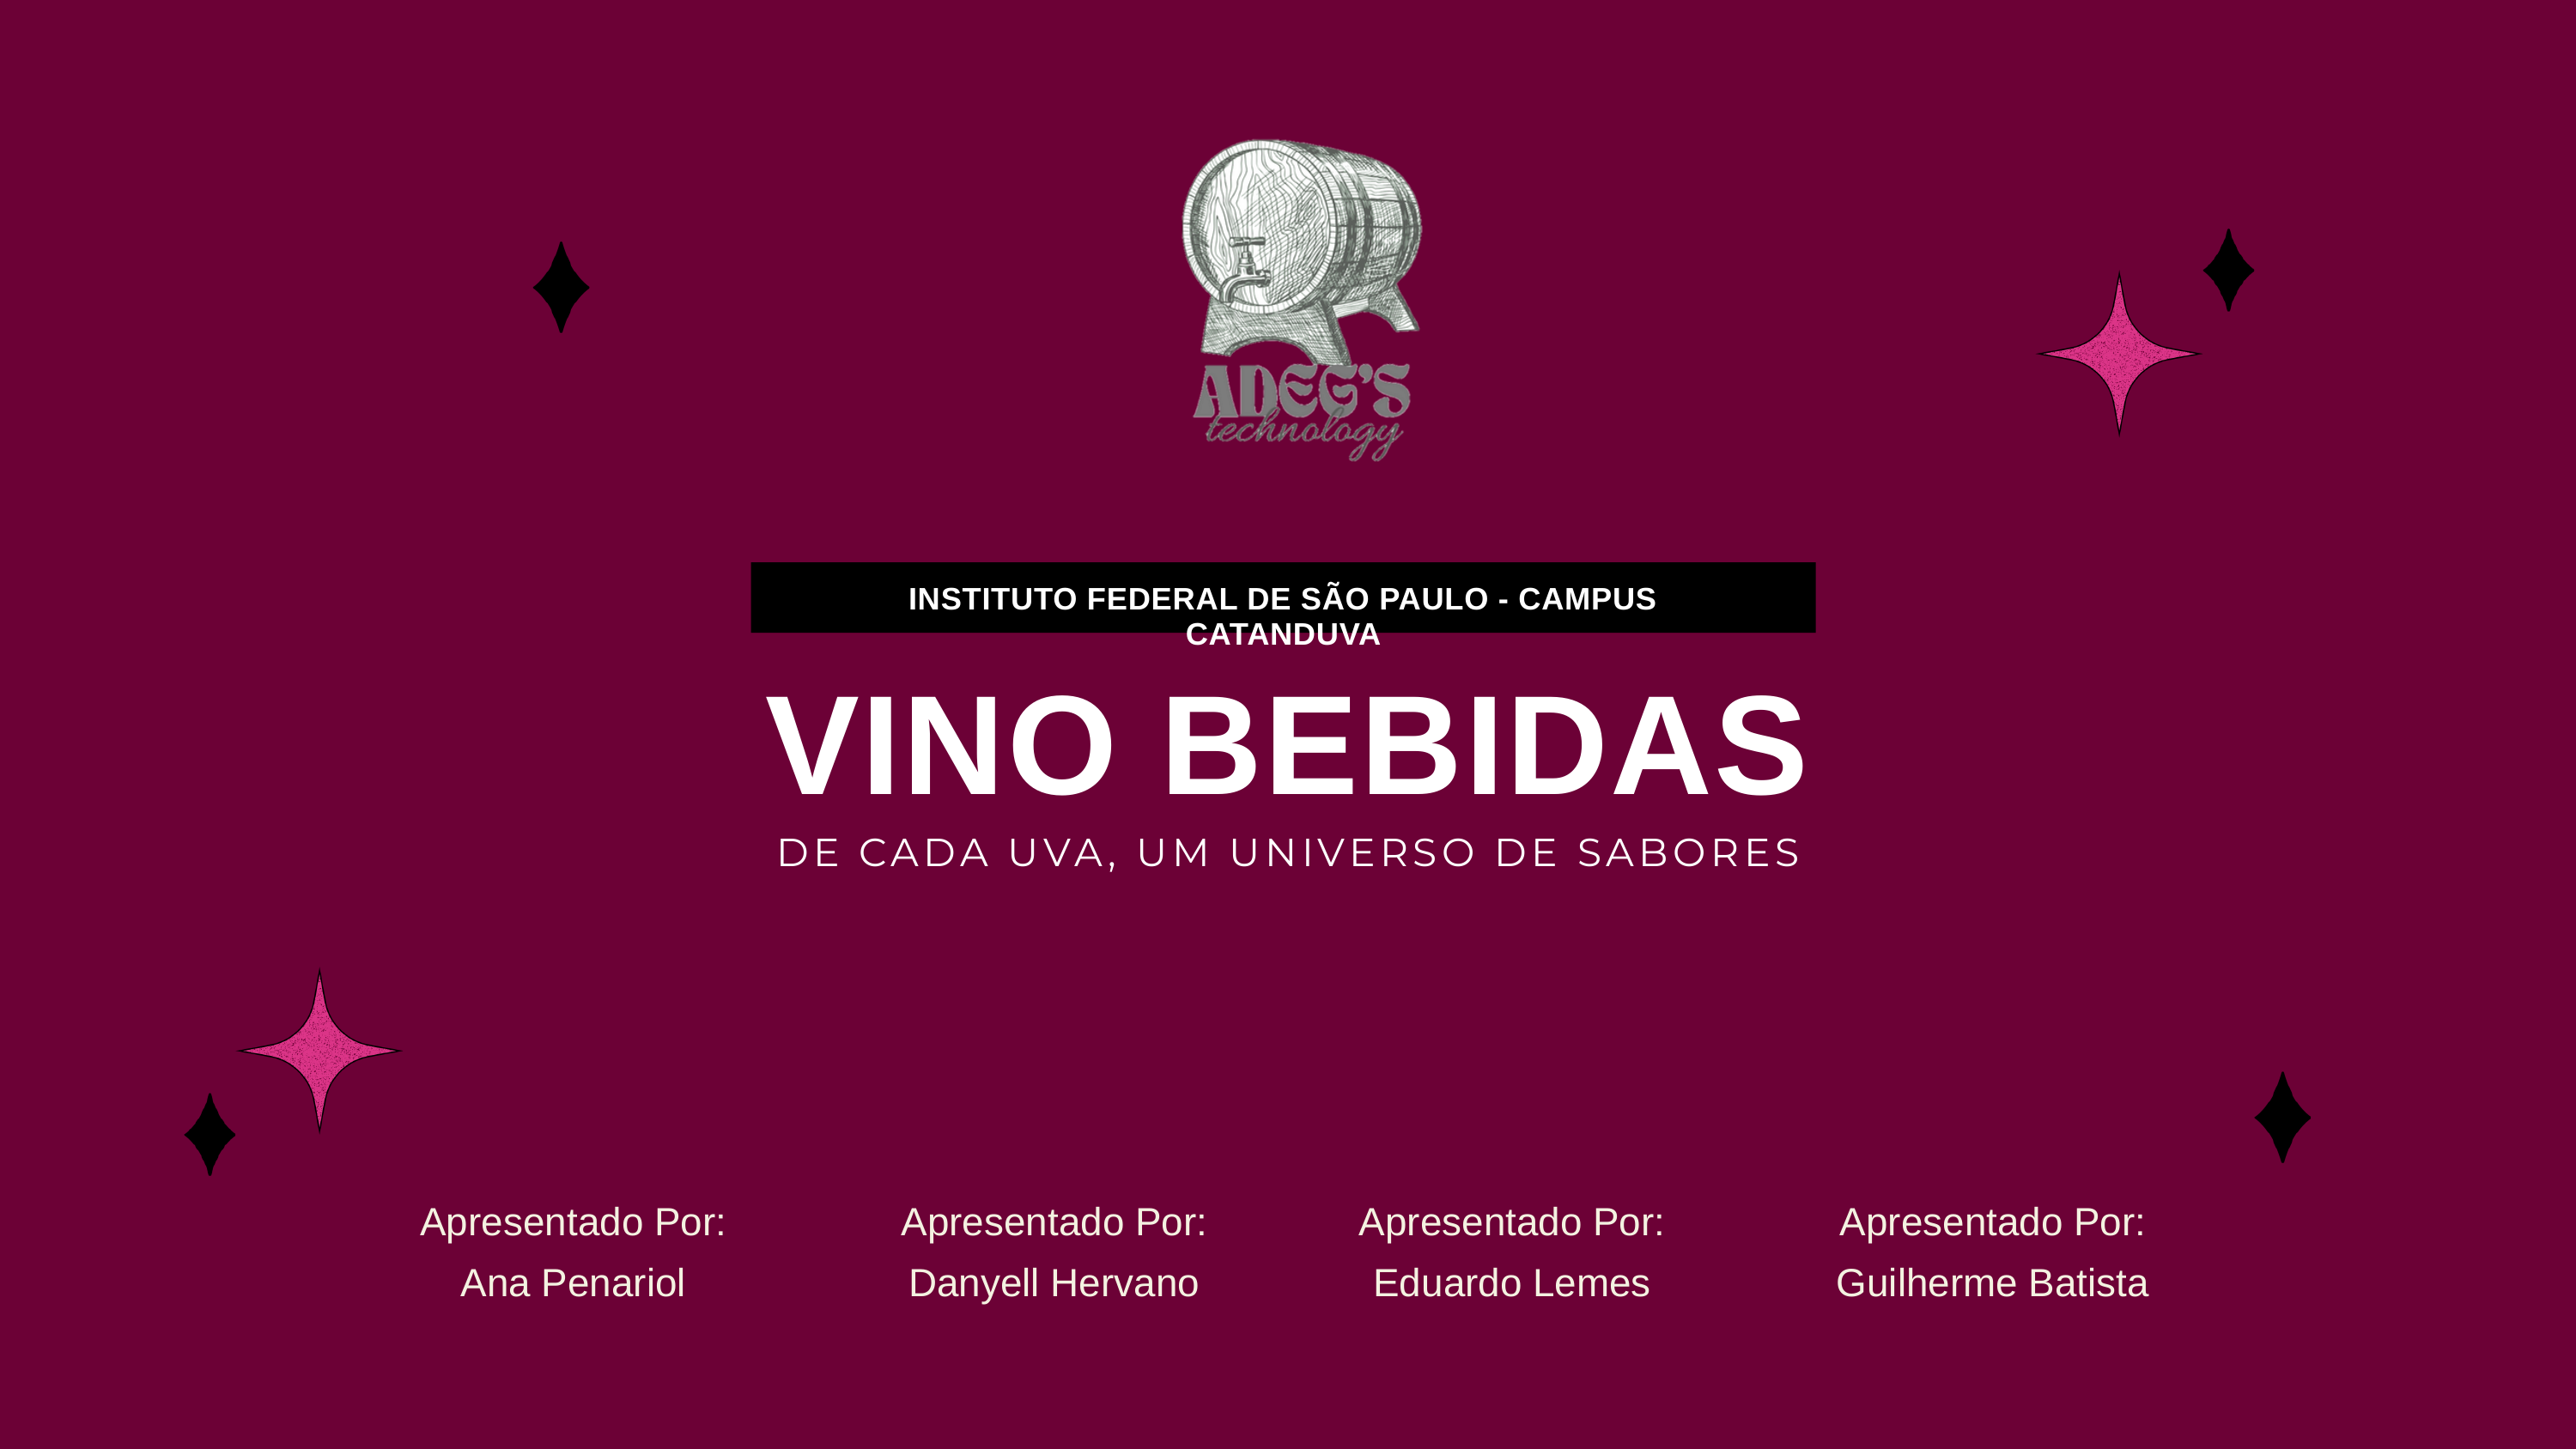

INSTITUTO FEDERAL DE SÃO PAULO - CAMPUS CATANDUVA
VINO BEBIDAS
DE CADA UVA, UM UNIVERSO DE SABORES

Apresentado Por:
Ana Penariol
Apresentado Por:
Danyell Hervano
Apresentado Por:
Eduardo Lemes
Apresentado Por:
Guilherme Batista